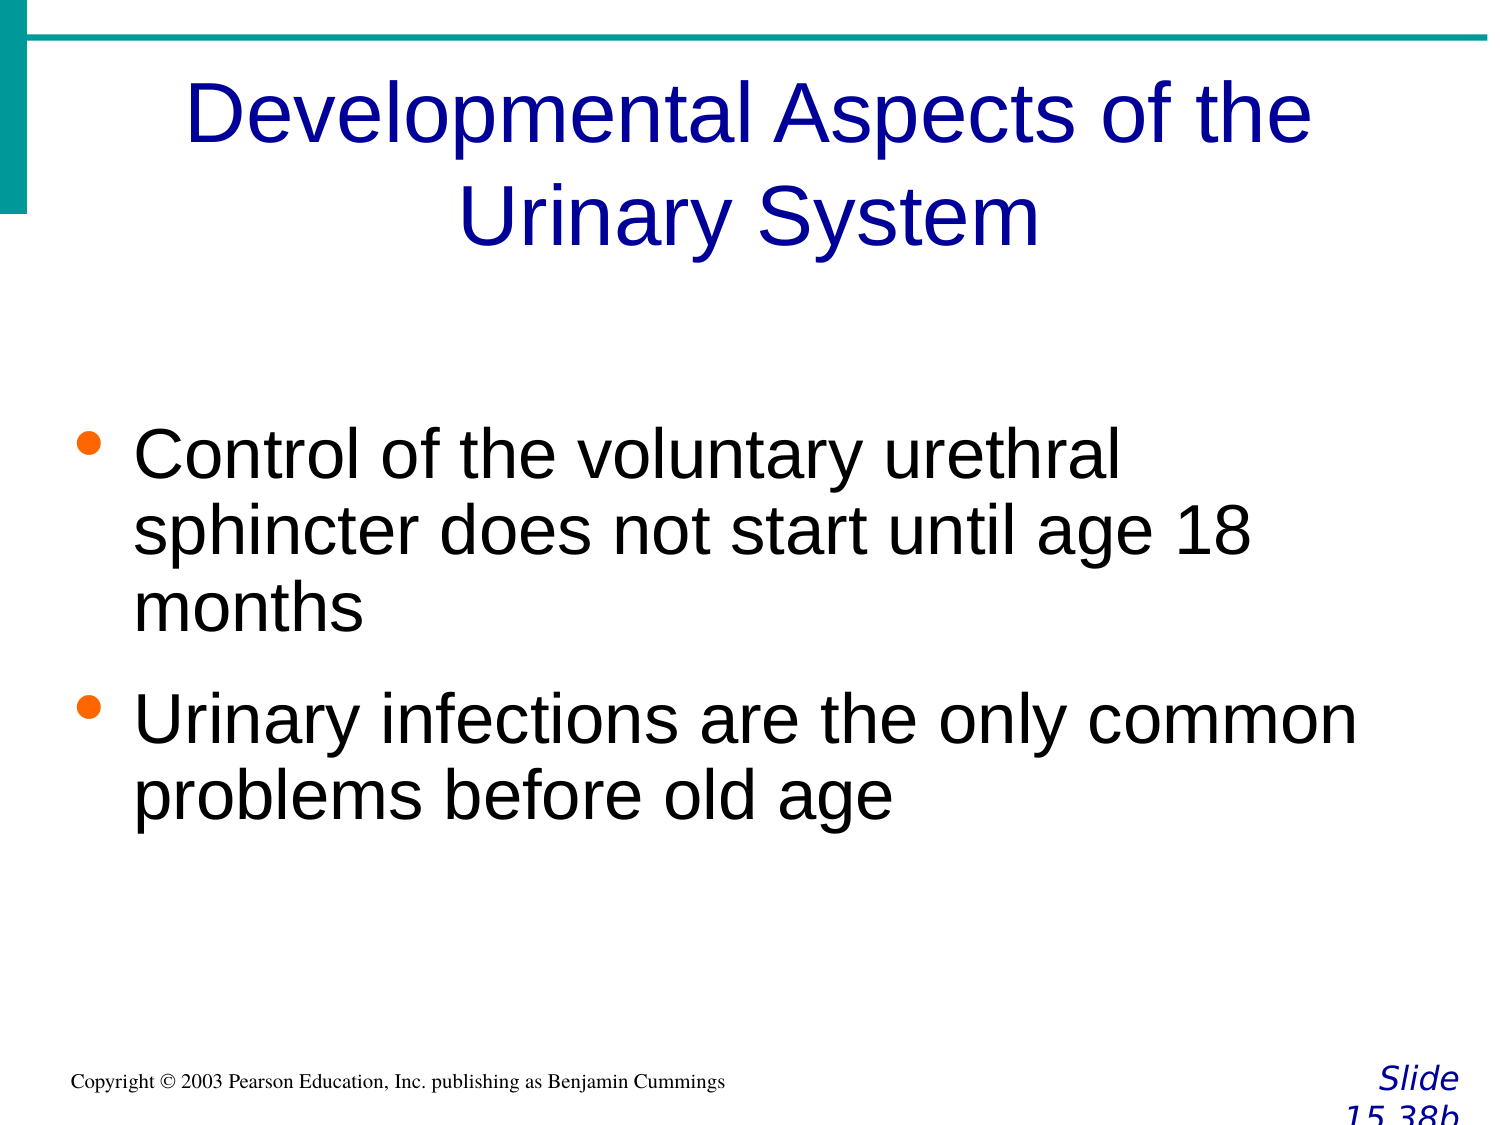

Developmental Aspects of the Urinary System
Control of the voluntary urethral sphincter does not start until age 18 months
Urinary infections are the only common problems before old age
Slide 15.38b
Copyright © 2003 Pearson Education, Inc. publishing as Benjamin Cummings